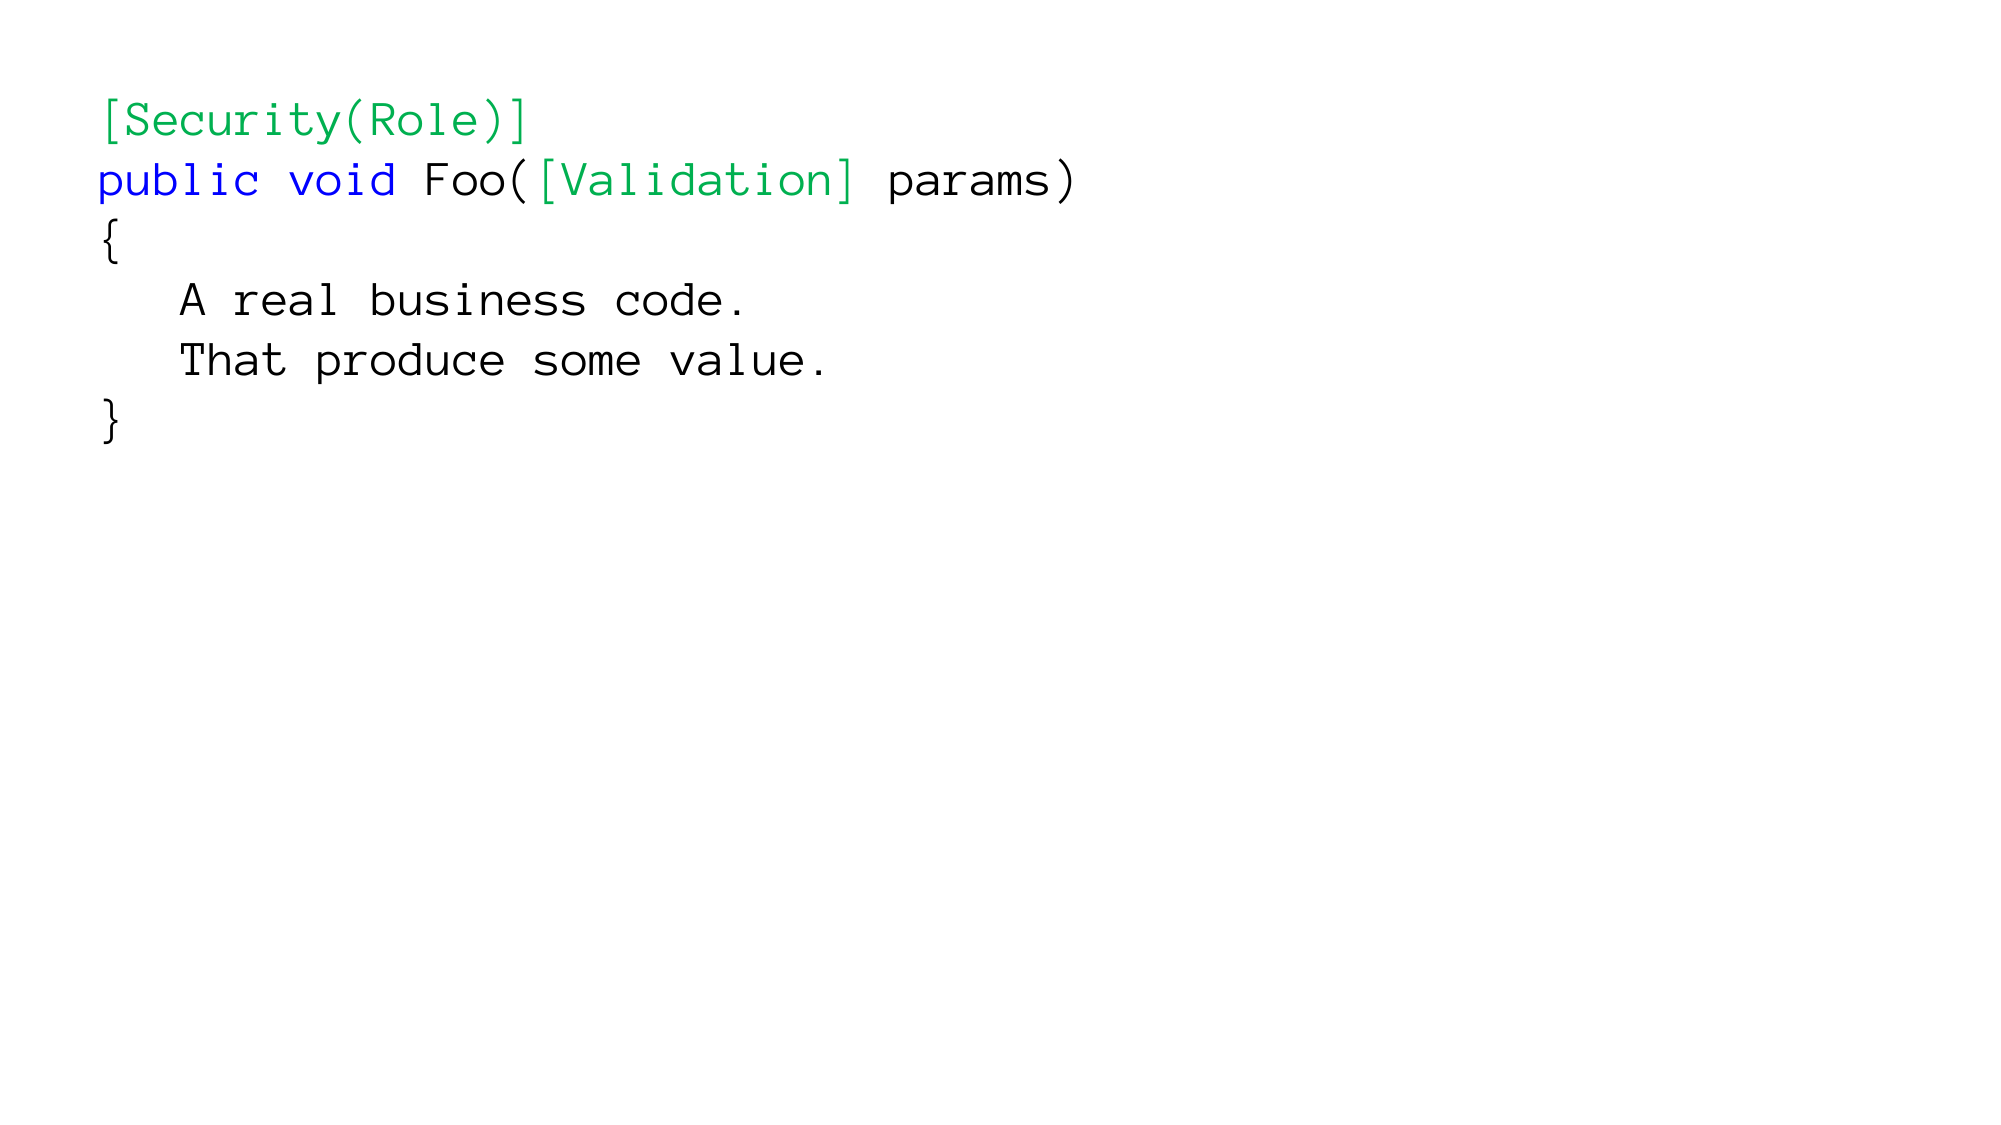

[Security(Role)]
public void Foo([Validation] params)
{
   A real business code.
   That produce some value.
}